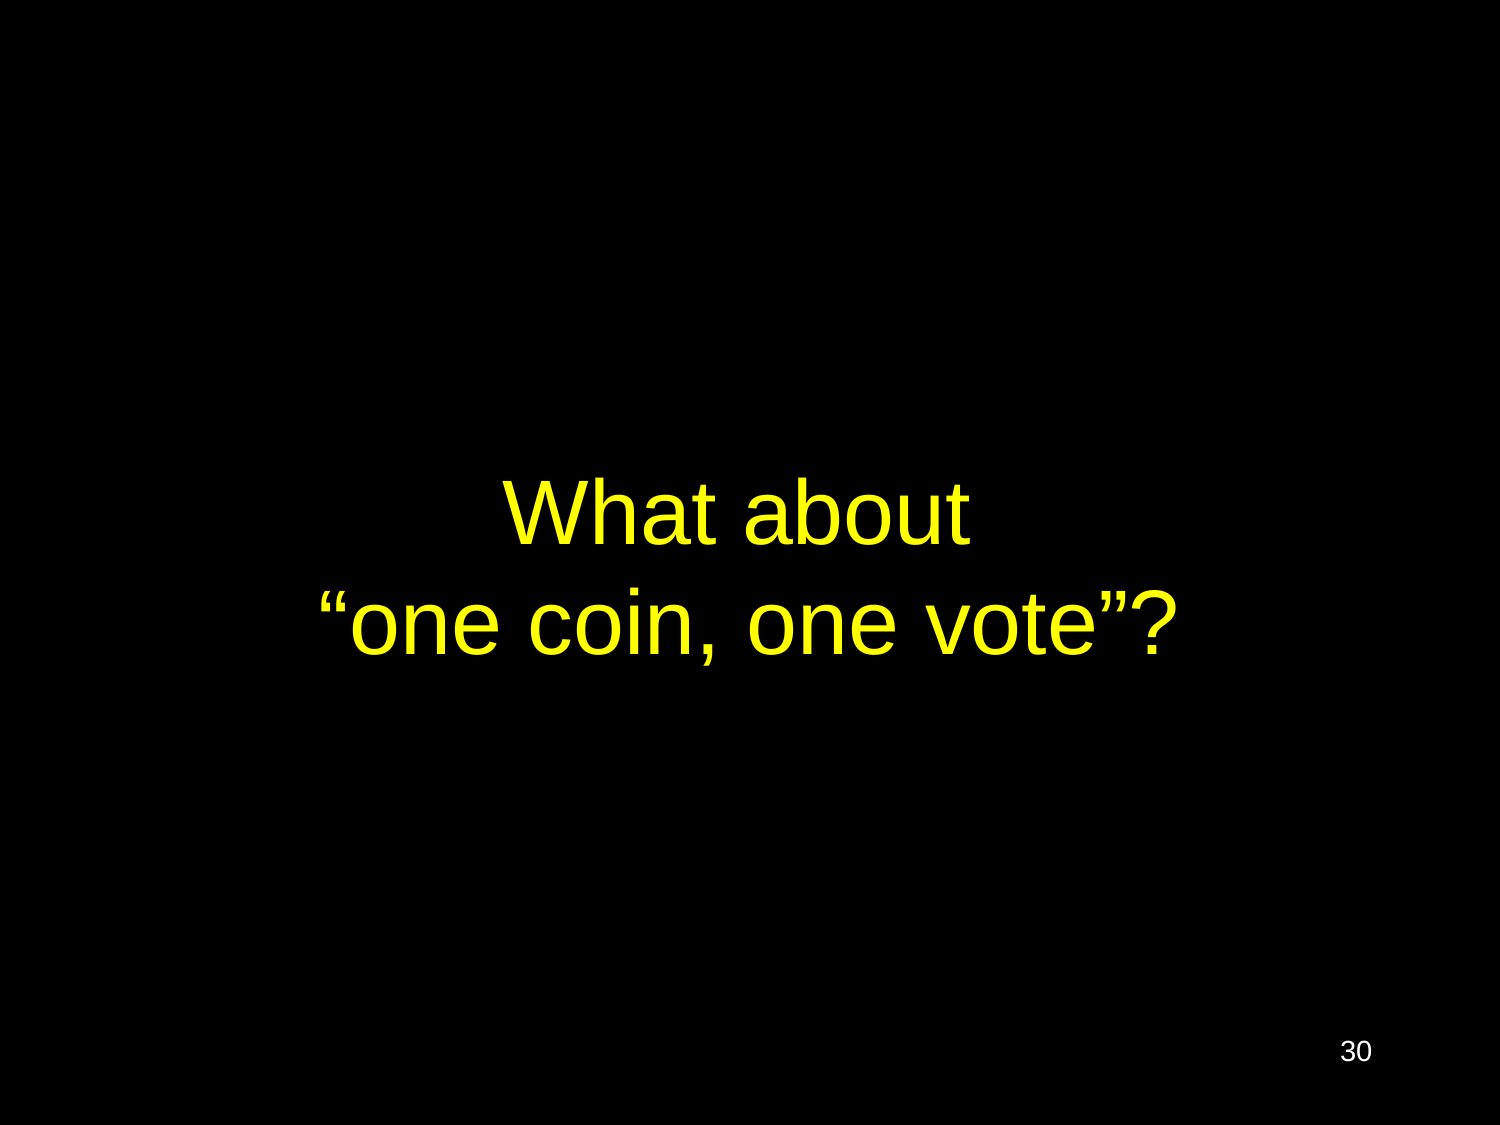

# What about “one coin, one vote”?
30